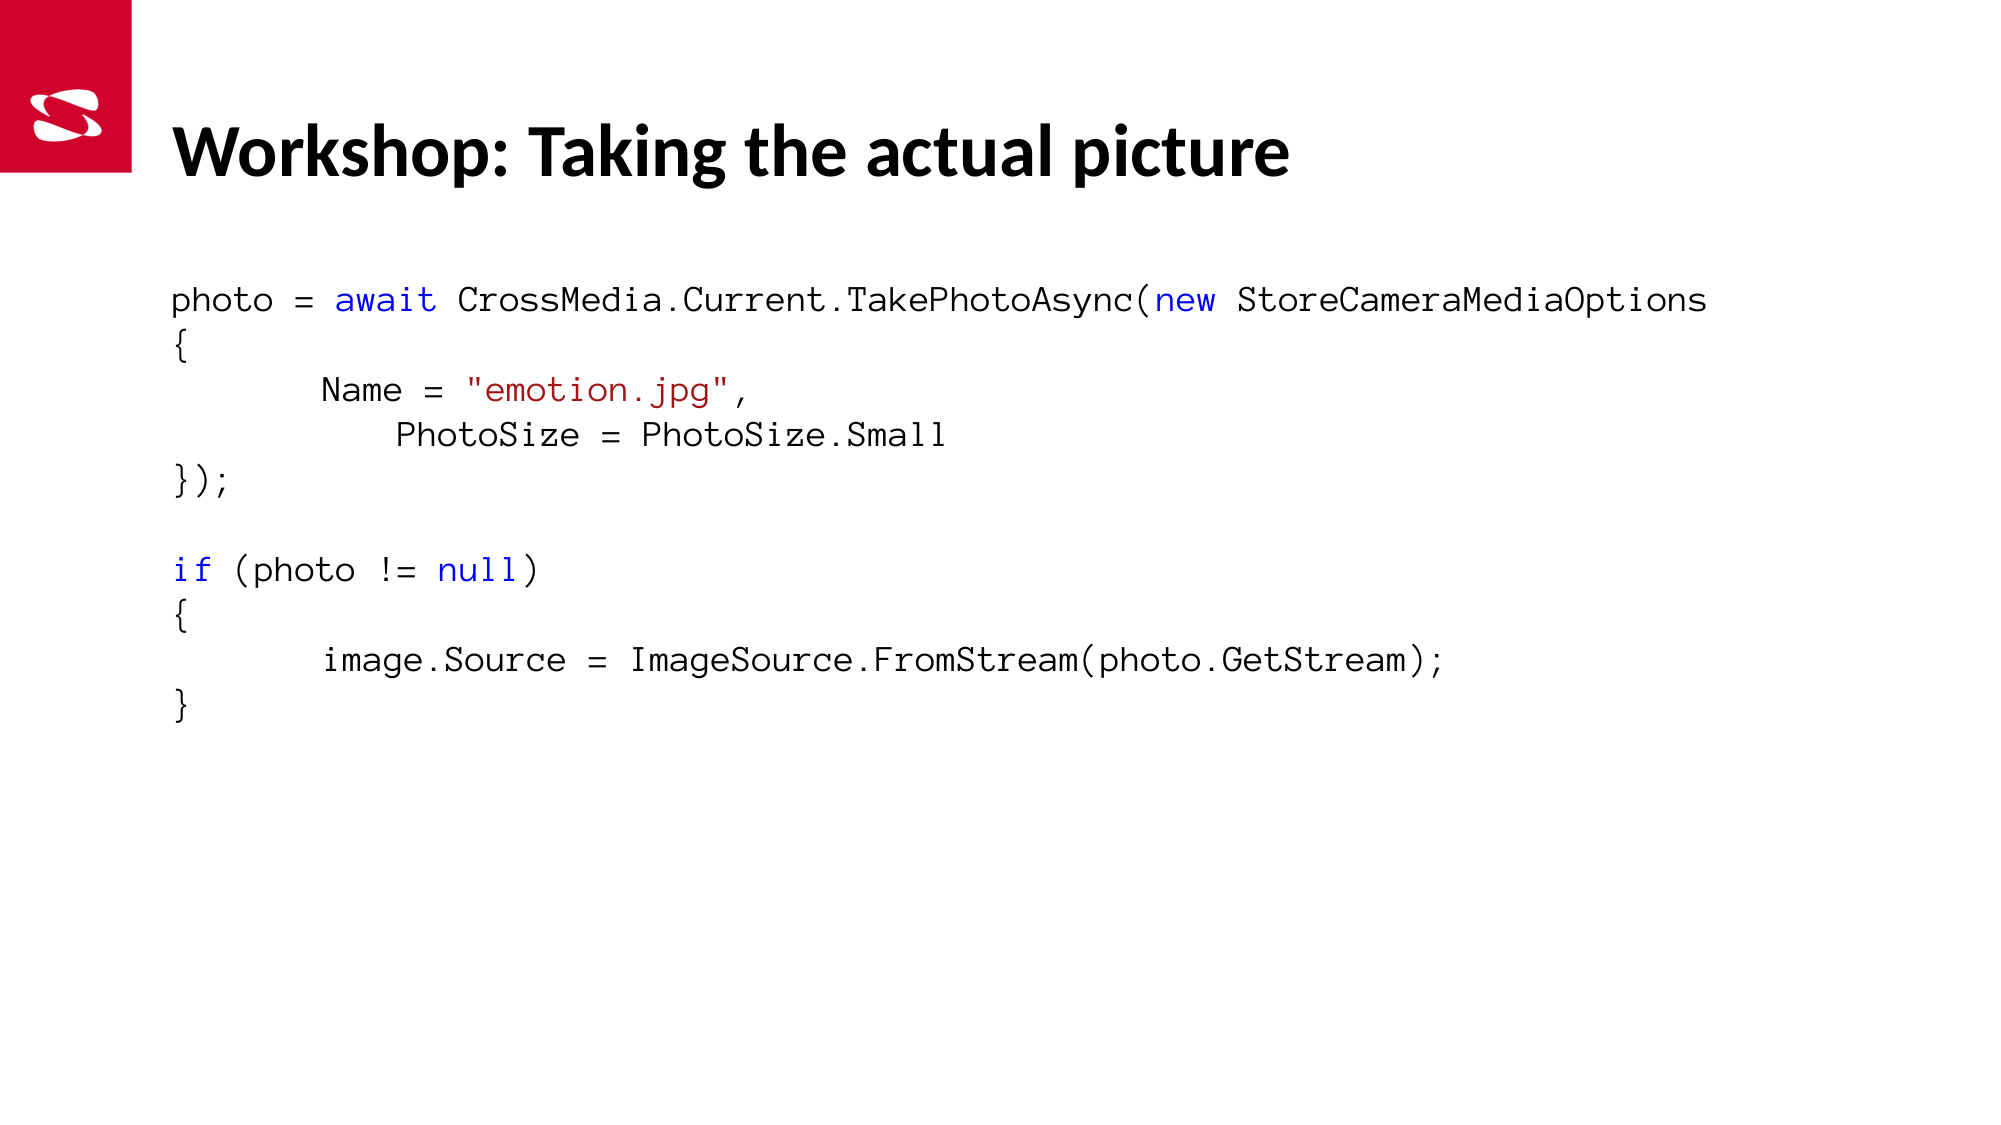

# Workshop: Taking the actual picture
photo = await CrossMedia.Current.TakePhotoAsync(new StoreCameraMediaOptions
{
	Name = "emotion.jpg",
	PhotoSize = PhotoSize.Small
});

if (photo != null)
{
	image.Source = ImageSource.FromStream(photo.GetStream);
}